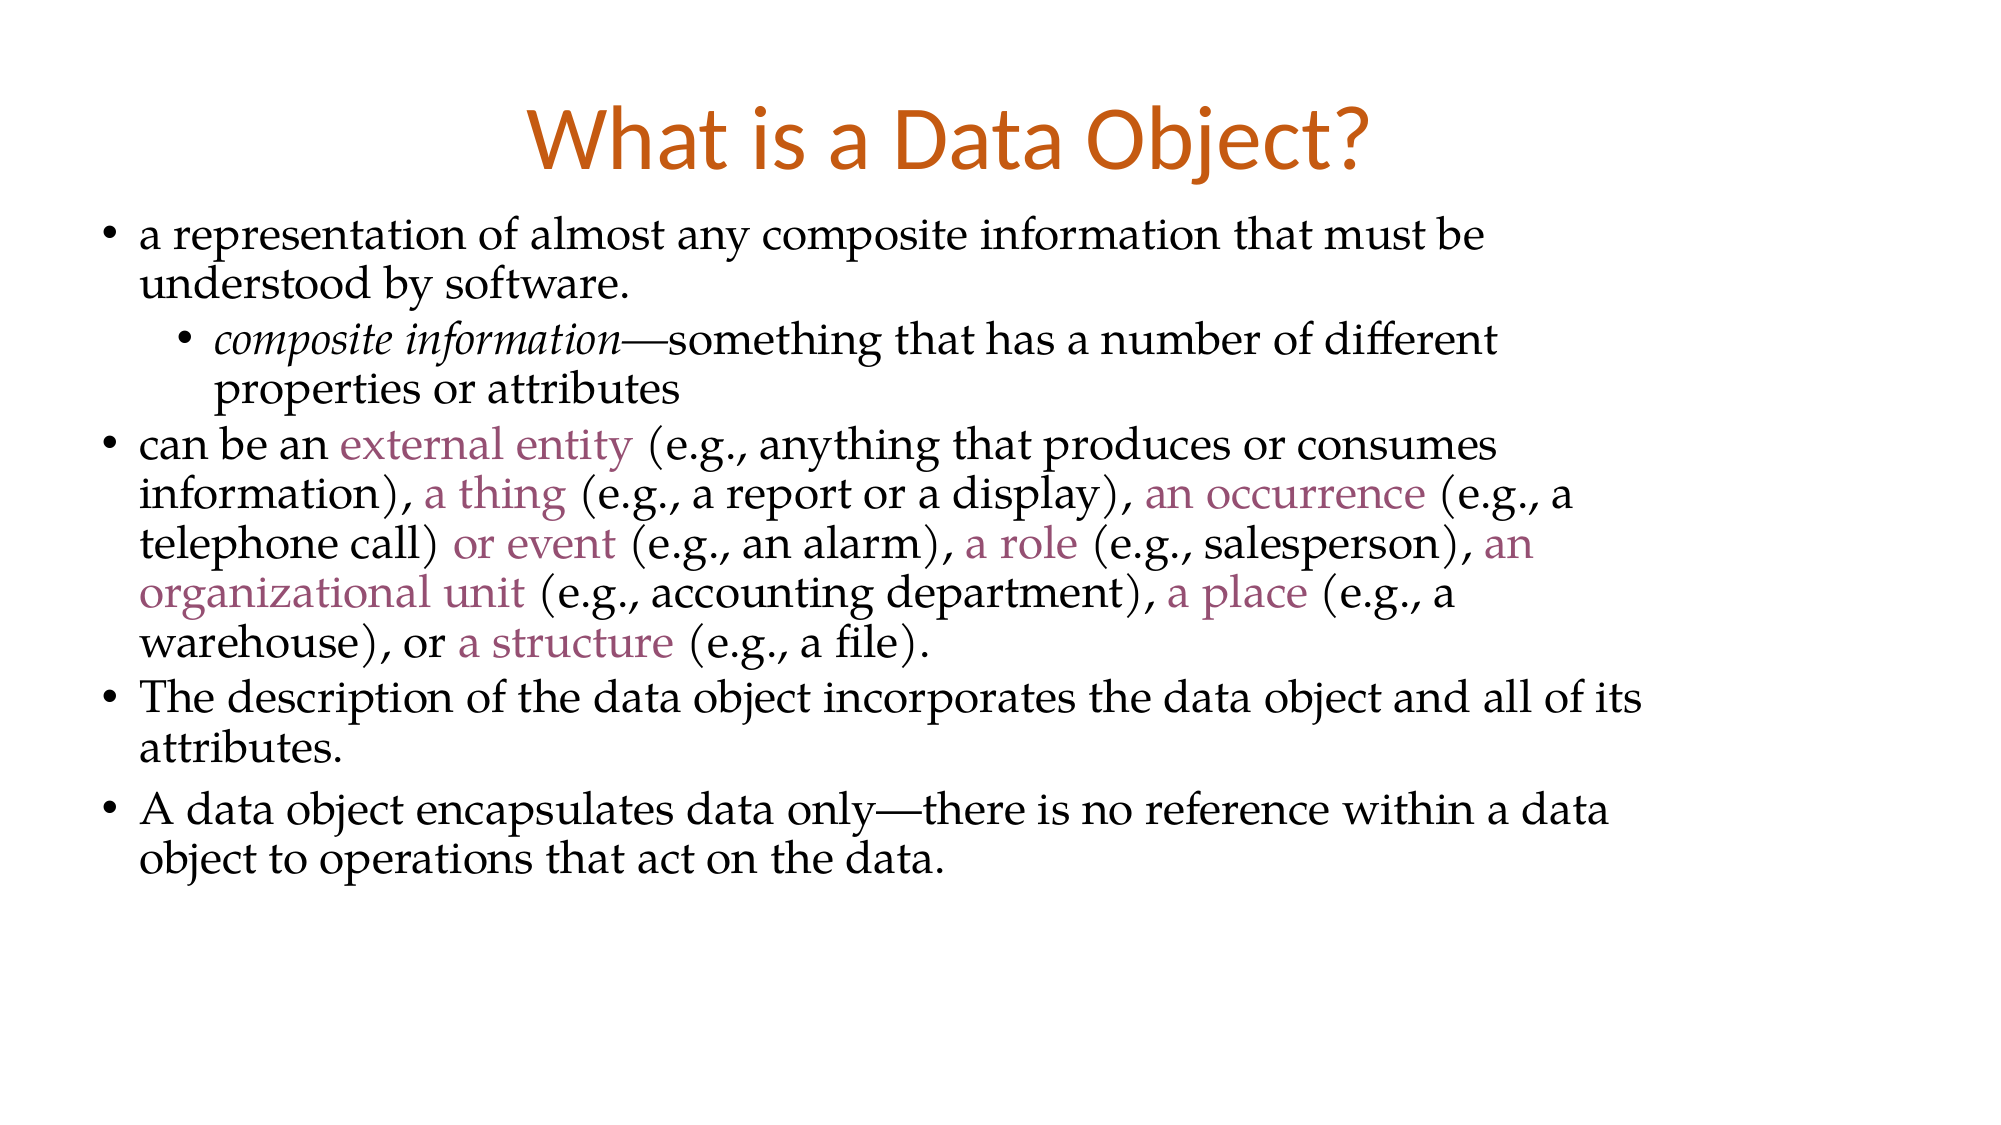

# What is a Data Object?
a representation of almost any composite information that must be understood by software.
composite information—something that has a number of different properties or attributes
can be an external entity (e.g., anything that produces or consumes information), a thing (e.g., a report or a display), an occurrence (e.g., a telephone call) or event (e.g., an alarm), a role (e.g., salesperson), an organizational unit (e.g., accounting department), a place (e.g., a warehouse), or a structure (e.g., a file).
The description of the data object incorporates the data object and all of its attributes.
A data object encapsulates data only—there is no reference within a data object to operations that act on the data.